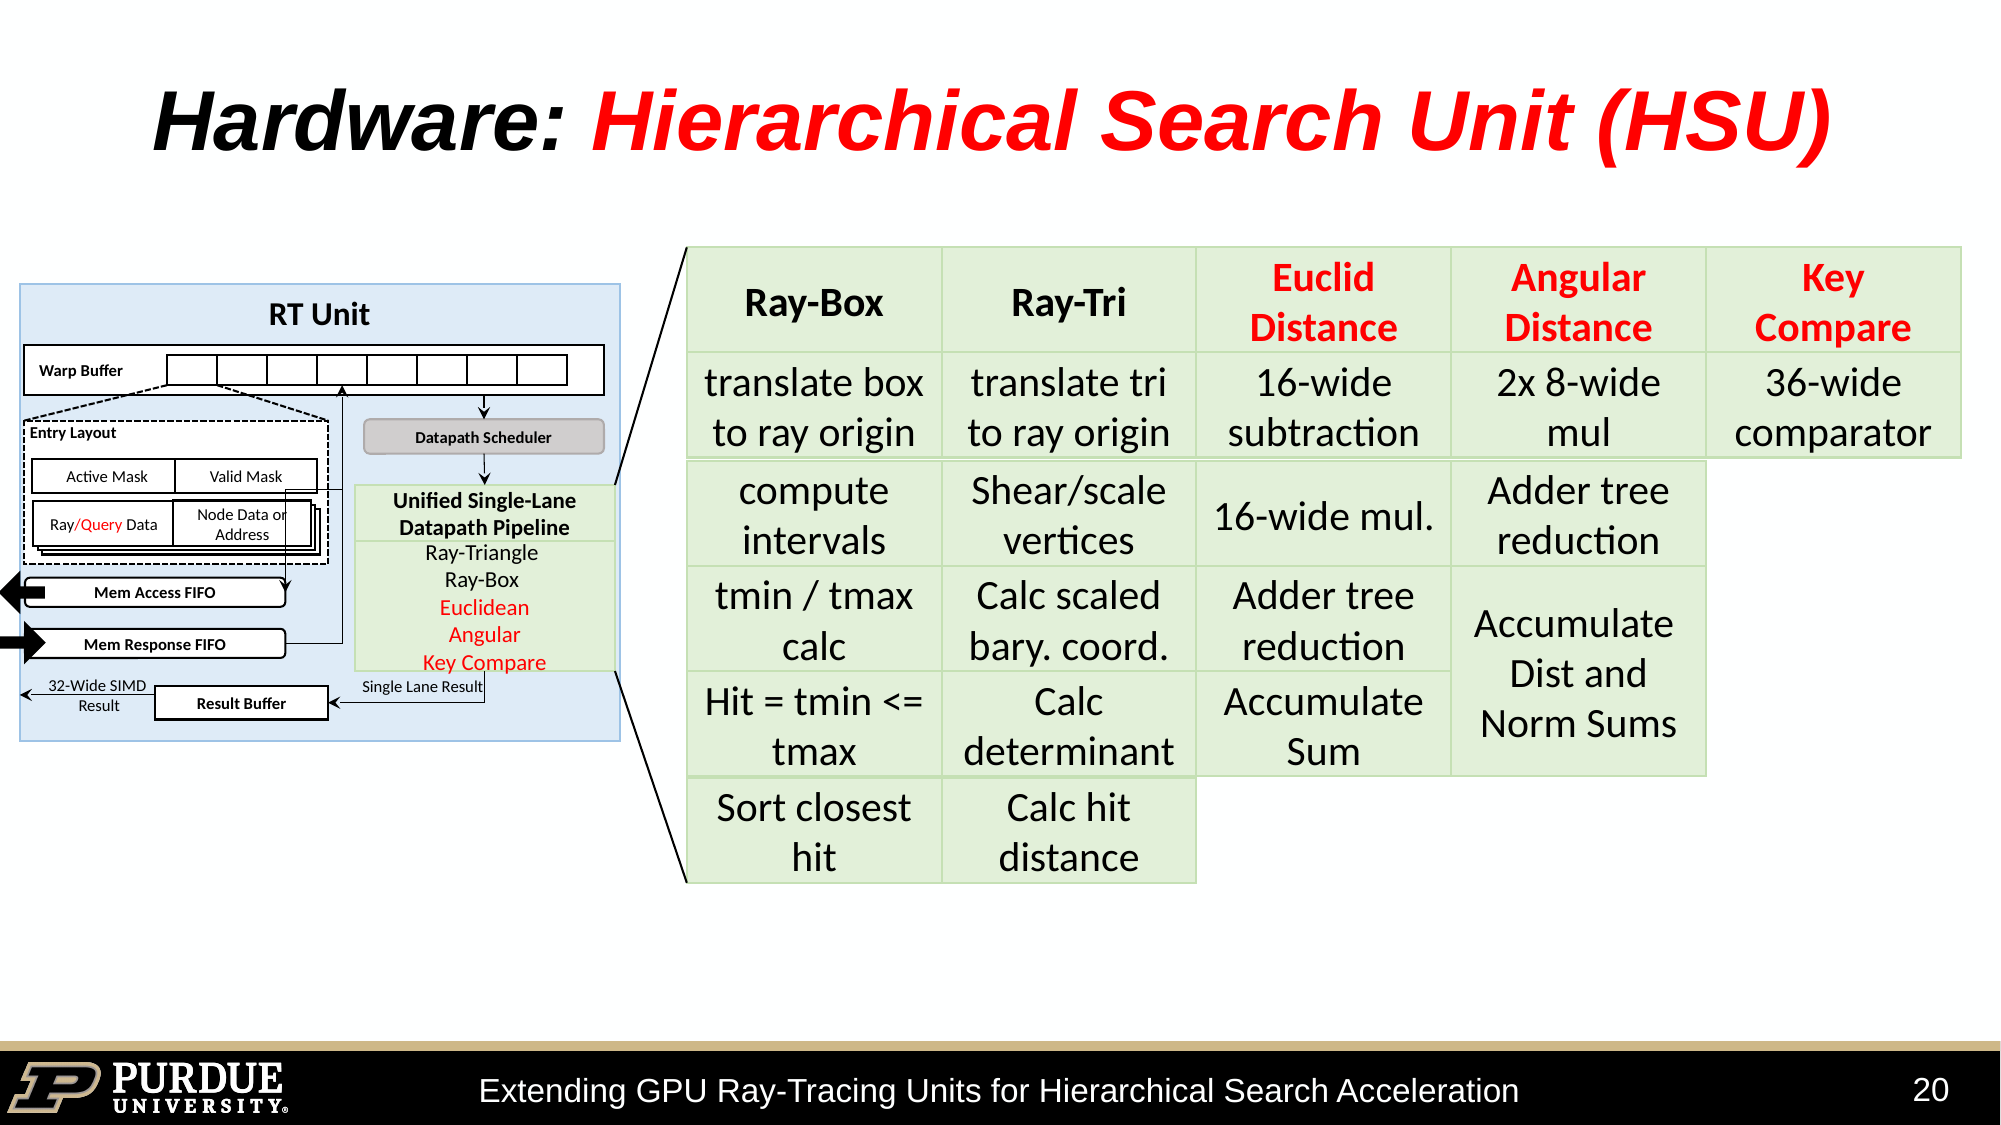

# Hardware: Hierarchical Search Unit (HSU)
Ray-Box
Ray-Tri
Euclid Distance
Angular Distance
Key Compare
translate box to ray origin
translate tri to ray origin
16-wide subtraction
2x 8-wide mul
36-wide comparator
compute intervals
Shear/scale vertices
16-wide mul.
Adder tree reduction
tmin / tmax calc
Calc scaled bary. coord.
Adder tree reduction
Accumulate  Dist and Norm Sums
Hit = tmin <= tmax
Calc determinant
Accumulate Sum
Sort closest hit
Calc hit distance

RT Unit
Warp Buffer

Entry Layout
Datapath Scheduler

Active Mask
Valid Mask
Unified Single-Lane Datapath Pipeline
Node Data or Address
Ray/Query Data
Ray Data
Ray Data
Ray-Triangle
Ray-Box
Euclidean
Angular
Key Compare

Mem Access FIFO

Mem Response FIFO
32-Wide SIMD
 Result
Single Lane Result
Result Buffer
20